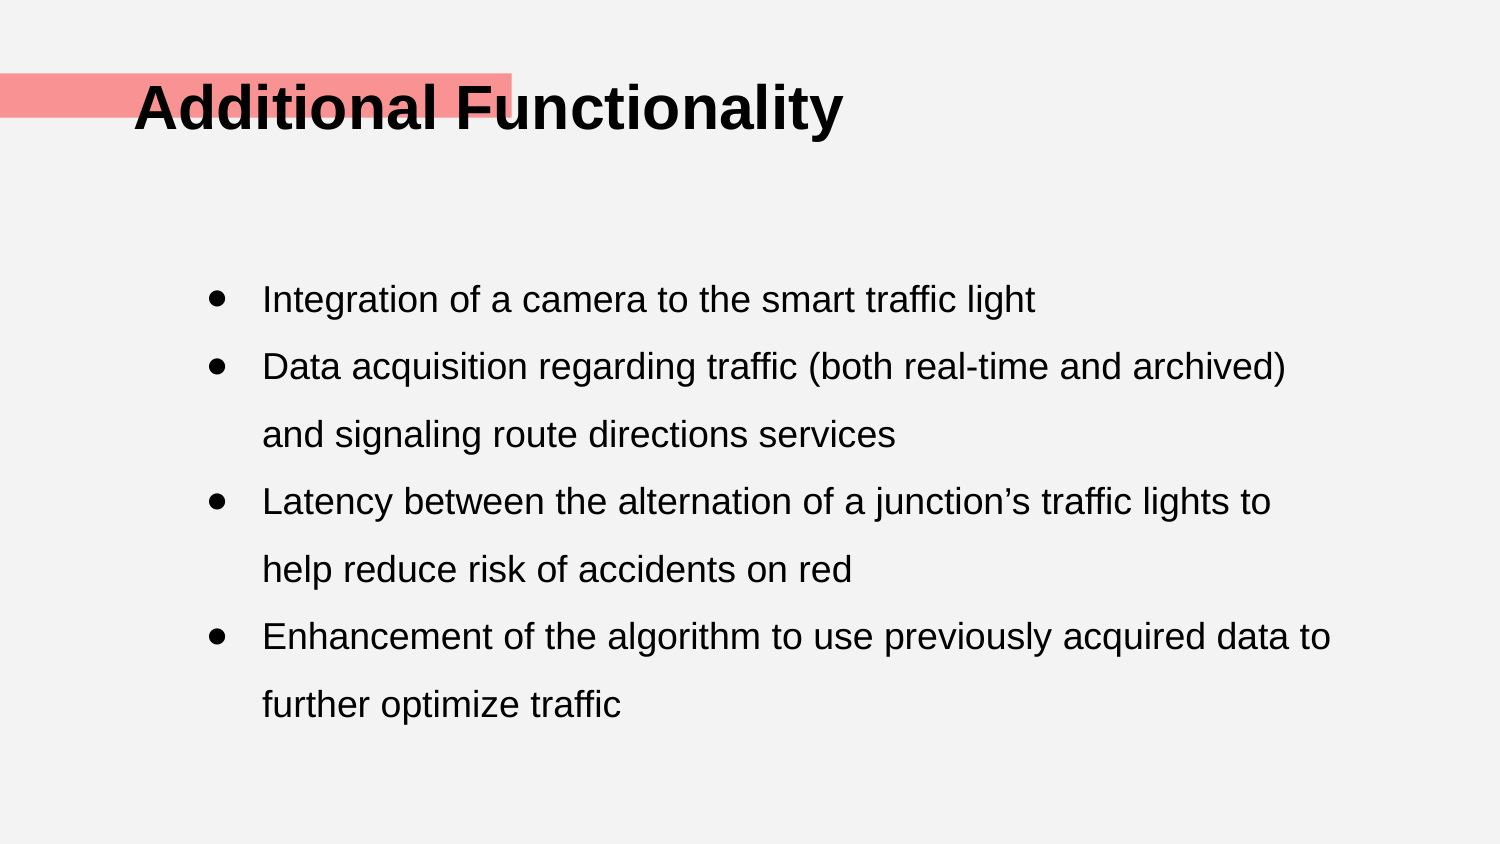

# Additional Functionality

Integration of a camera to the smart traffic light
Data acquisition regarding traffic (both real-time and archived) and signaling route directions services
Latency between the alternation of a junction’s traffic lights to help reduce risk of accidents on red
Enhancement of the algorithm to use previously acquired data to further optimize traffic